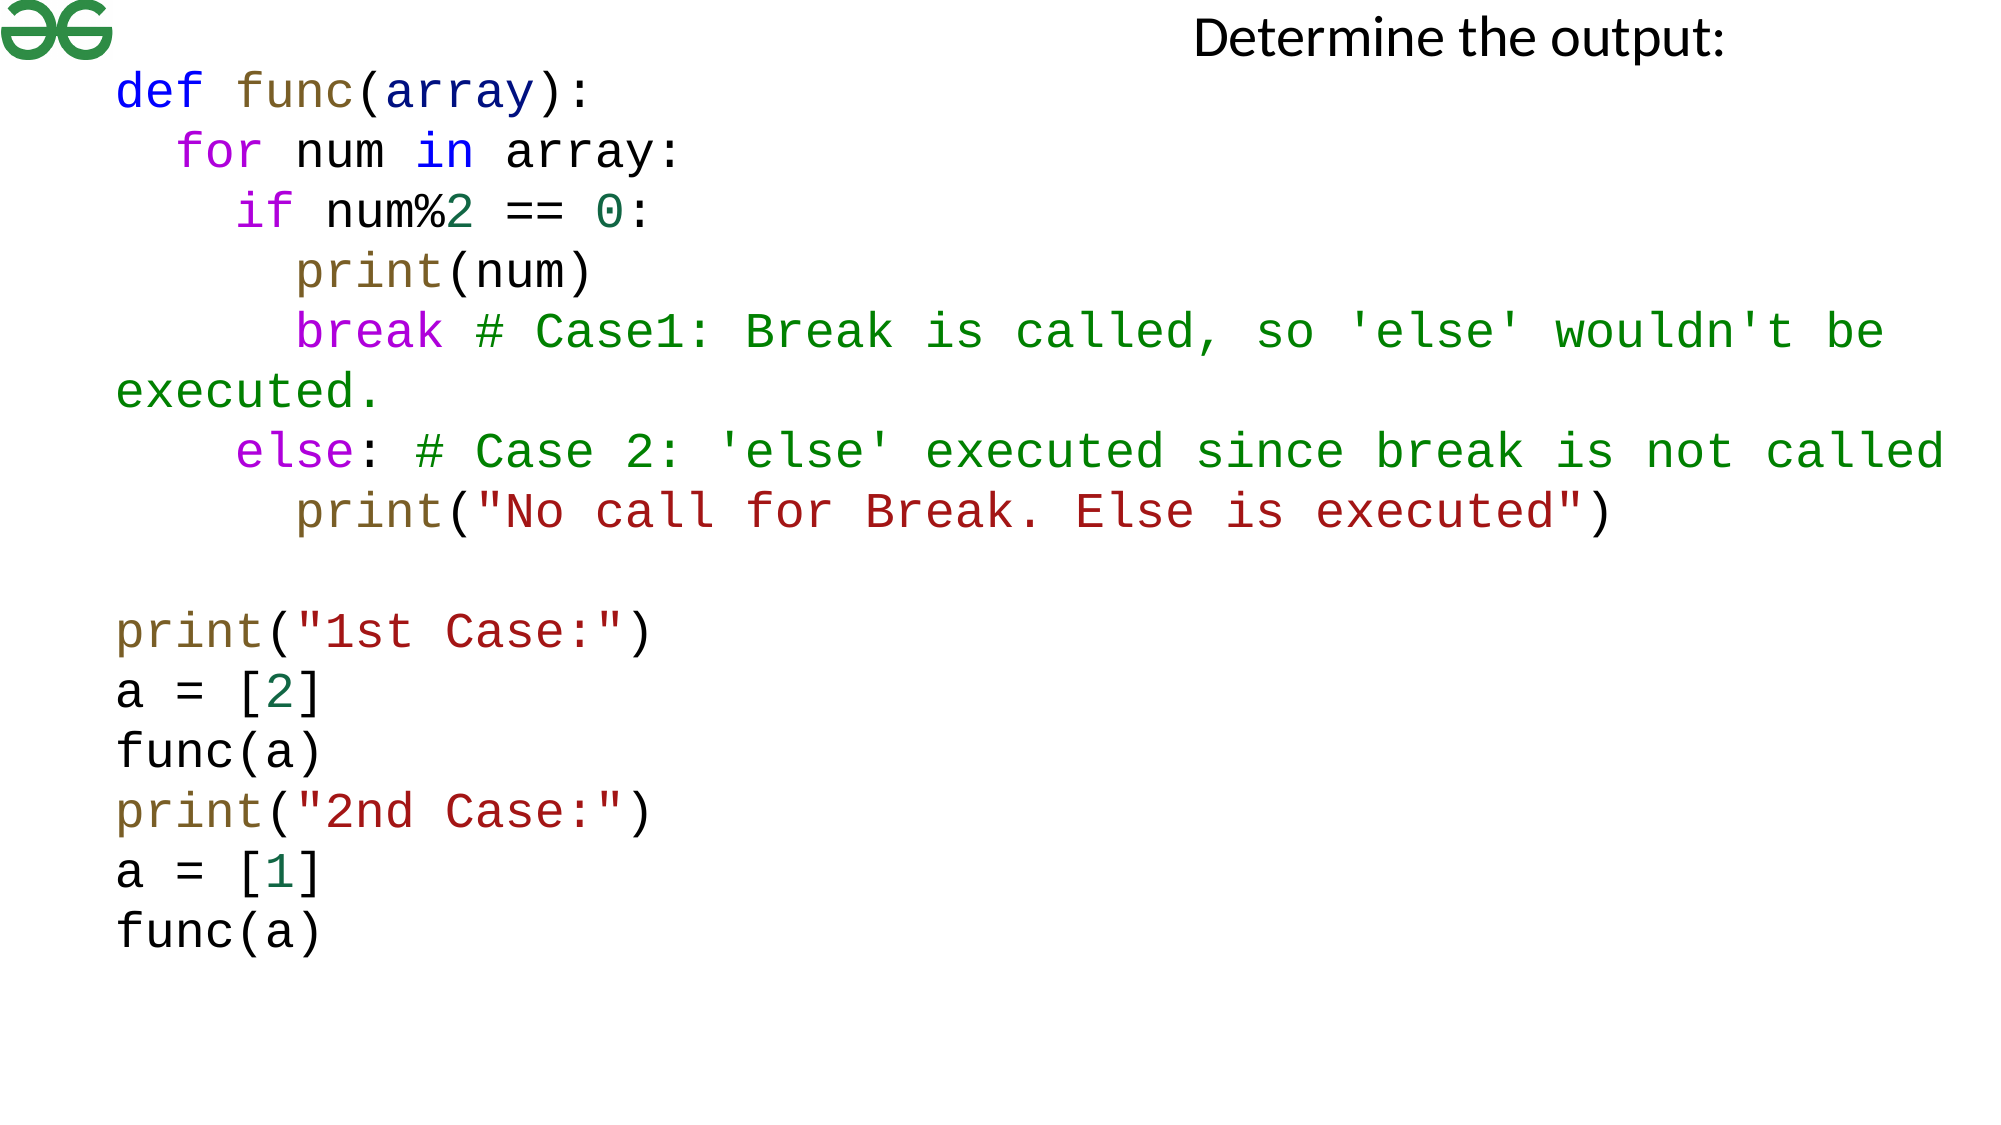

Determine the output:
def func(array):
  for num in array:
    if num%2 == 0:
      print(num)
      break # Case1: Break is called, so 'else' wouldn't be executed.
    else: # Case 2: 'else' executed since break is not called
      print("No call for Break. Else is executed")
print("1st Case:")
a = [2]
func(a)
print("2nd Case:")
a = [1]
func(a)